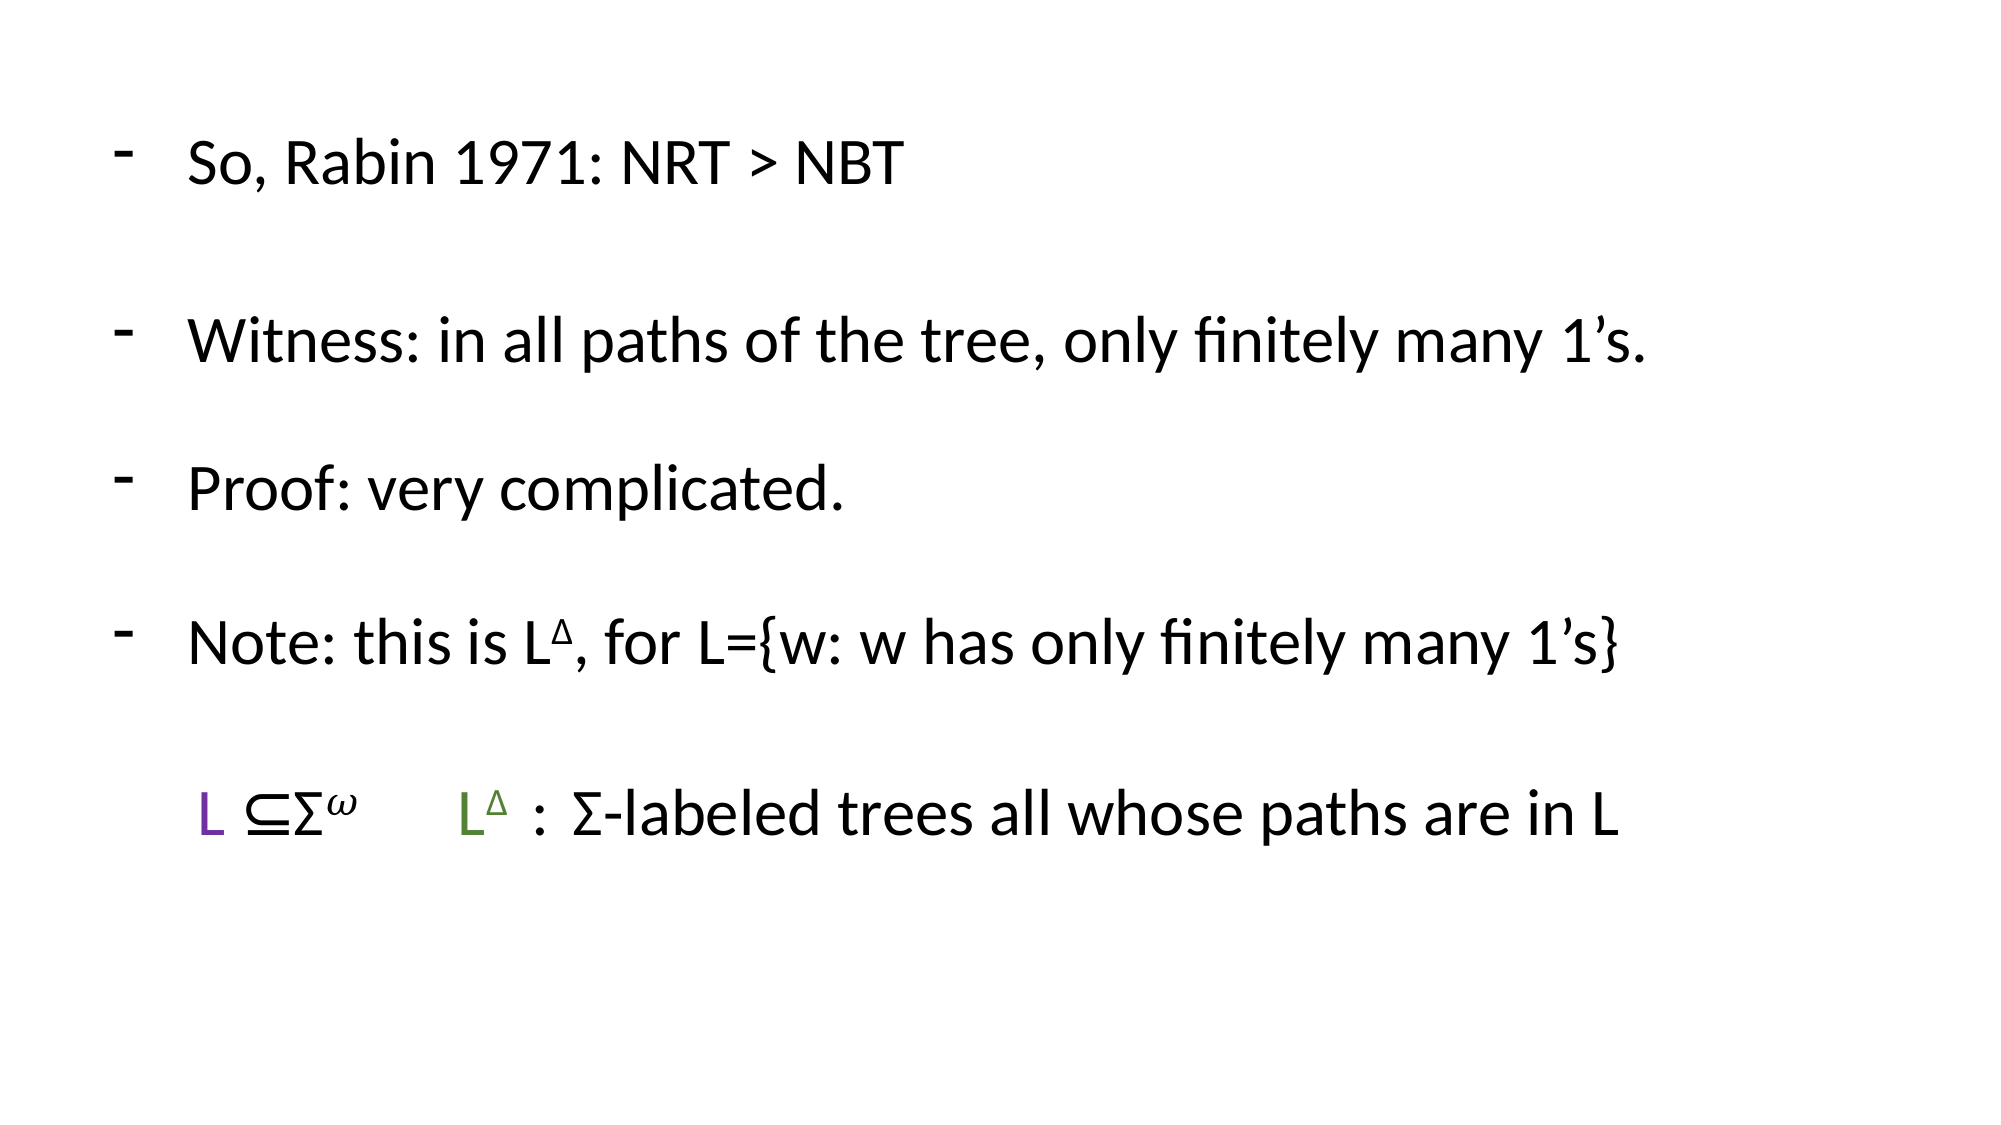

So, Rabin 1971: NRT > NBT
Witness: in all paths of the tree, only finitely many 1’s.
Proof: very complicated.
Note: this is L∆, for L={w: w has only finitely many 1’s}
L ⊆Σ𝜔       L∆  :  Σ-labeled trees all whose paths are in L